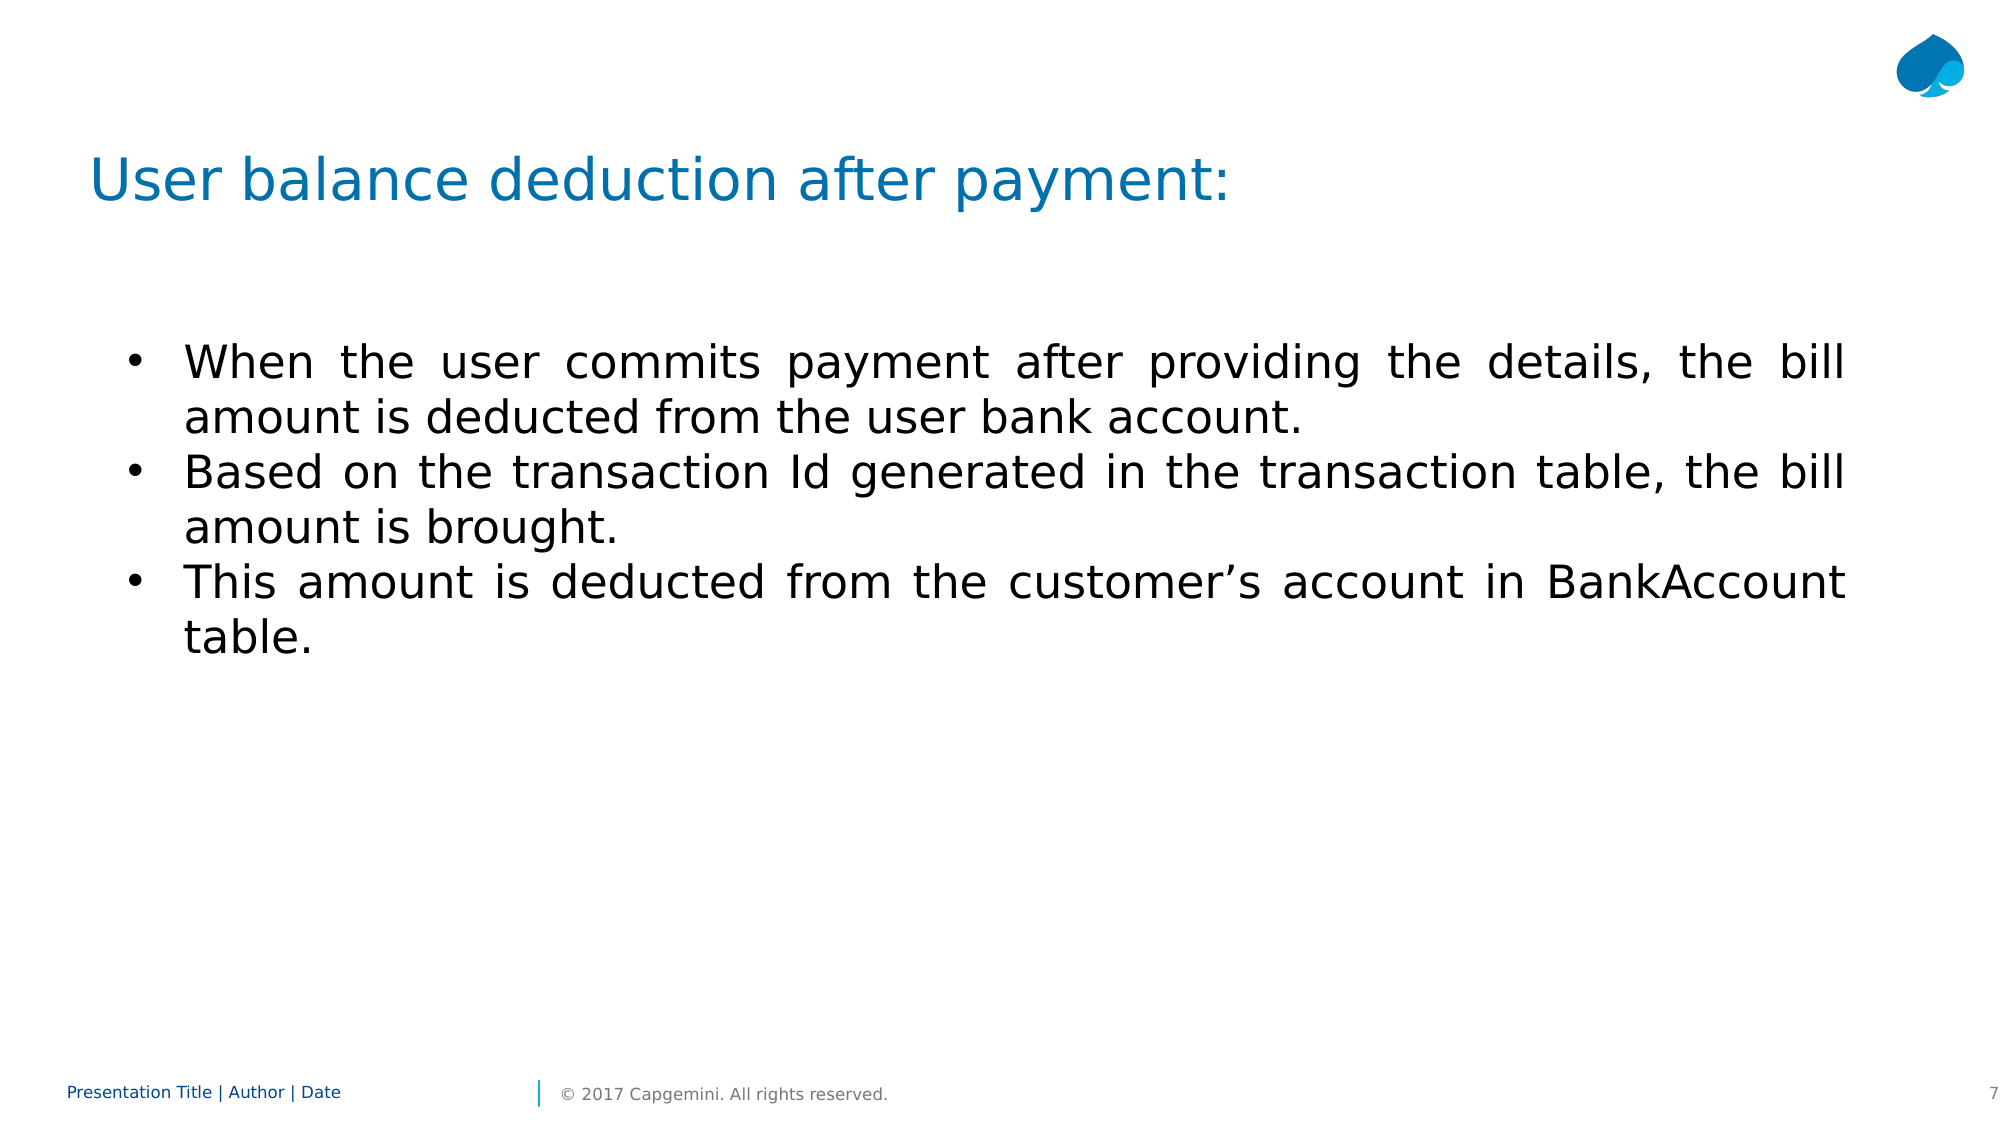

# User balance deduction after payment:
When the user commits payment after providing the details, the bill amount is deducted from the user bank account.
Based on the transaction Id generated in the transaction table, the bill amount is brought.
This amount is deducted from the customer’s account in BankAccount table.